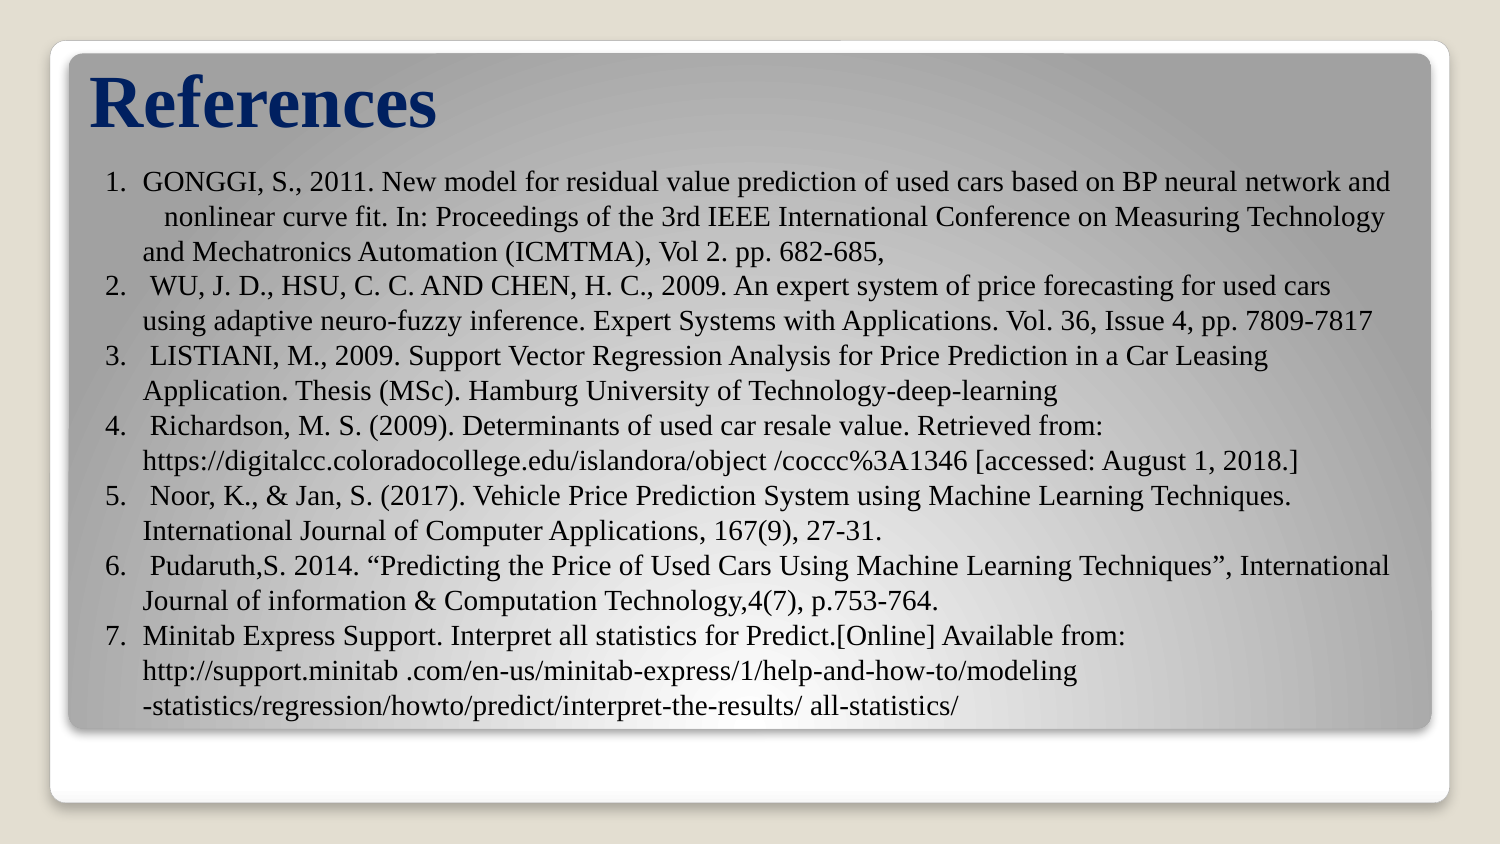

# References
GONGGI, S., 2011. New model for residual value prediction of used cars based on BP neural network and     nonlinear curve fit. In: Proceedings of the 3rd IEEE International Conference on Measuring Technology and Mechatronics Automation (ICMTMA), Vol 2. pp. 682-685,
 WU, J. D., HSU, C. C. AND CHEN, H. C., 2009. An expert system of price forecasting for used cars using adaptive neuro-fuzzy inference. Expert Systems with Applications. Vol. 36, Issue 4, pp. 7809-7817
 LISTIANI, M., 2009. Support Vector Regression Analysis for Price Prediction in a Car Leasing Application. Thesis (MSc). Hamburg University of Technology-deep-learning
 Richardson, M. S. (2009). Determinants of used car resale value. Retrieved from: https://digitalcc.coloradocollege.edu/islandora/object /coccc%3A1346 [accessed: August 1, 2018.]
 Noor, K., & Jan, S. (2017). Vehicle Price Prediction System using Machine Learning Techniques. International Journal of Computer Applications, 167(9), 27-31.
 Pudaruth,S. 2014. “Predicting the Price of Used Cars Using Machine Learning Techniques”, International Journal of information & Computation Technology,4(7), p.753-764.
Minitab Express Support. Interpret all statistics for Predict.[Online] Available from: http://support.minitab .com/en-us/minitab-express/1/help-and-how-to/modeling -statistics/regression/howto/predict/interpret-the-results/ all-statistics/